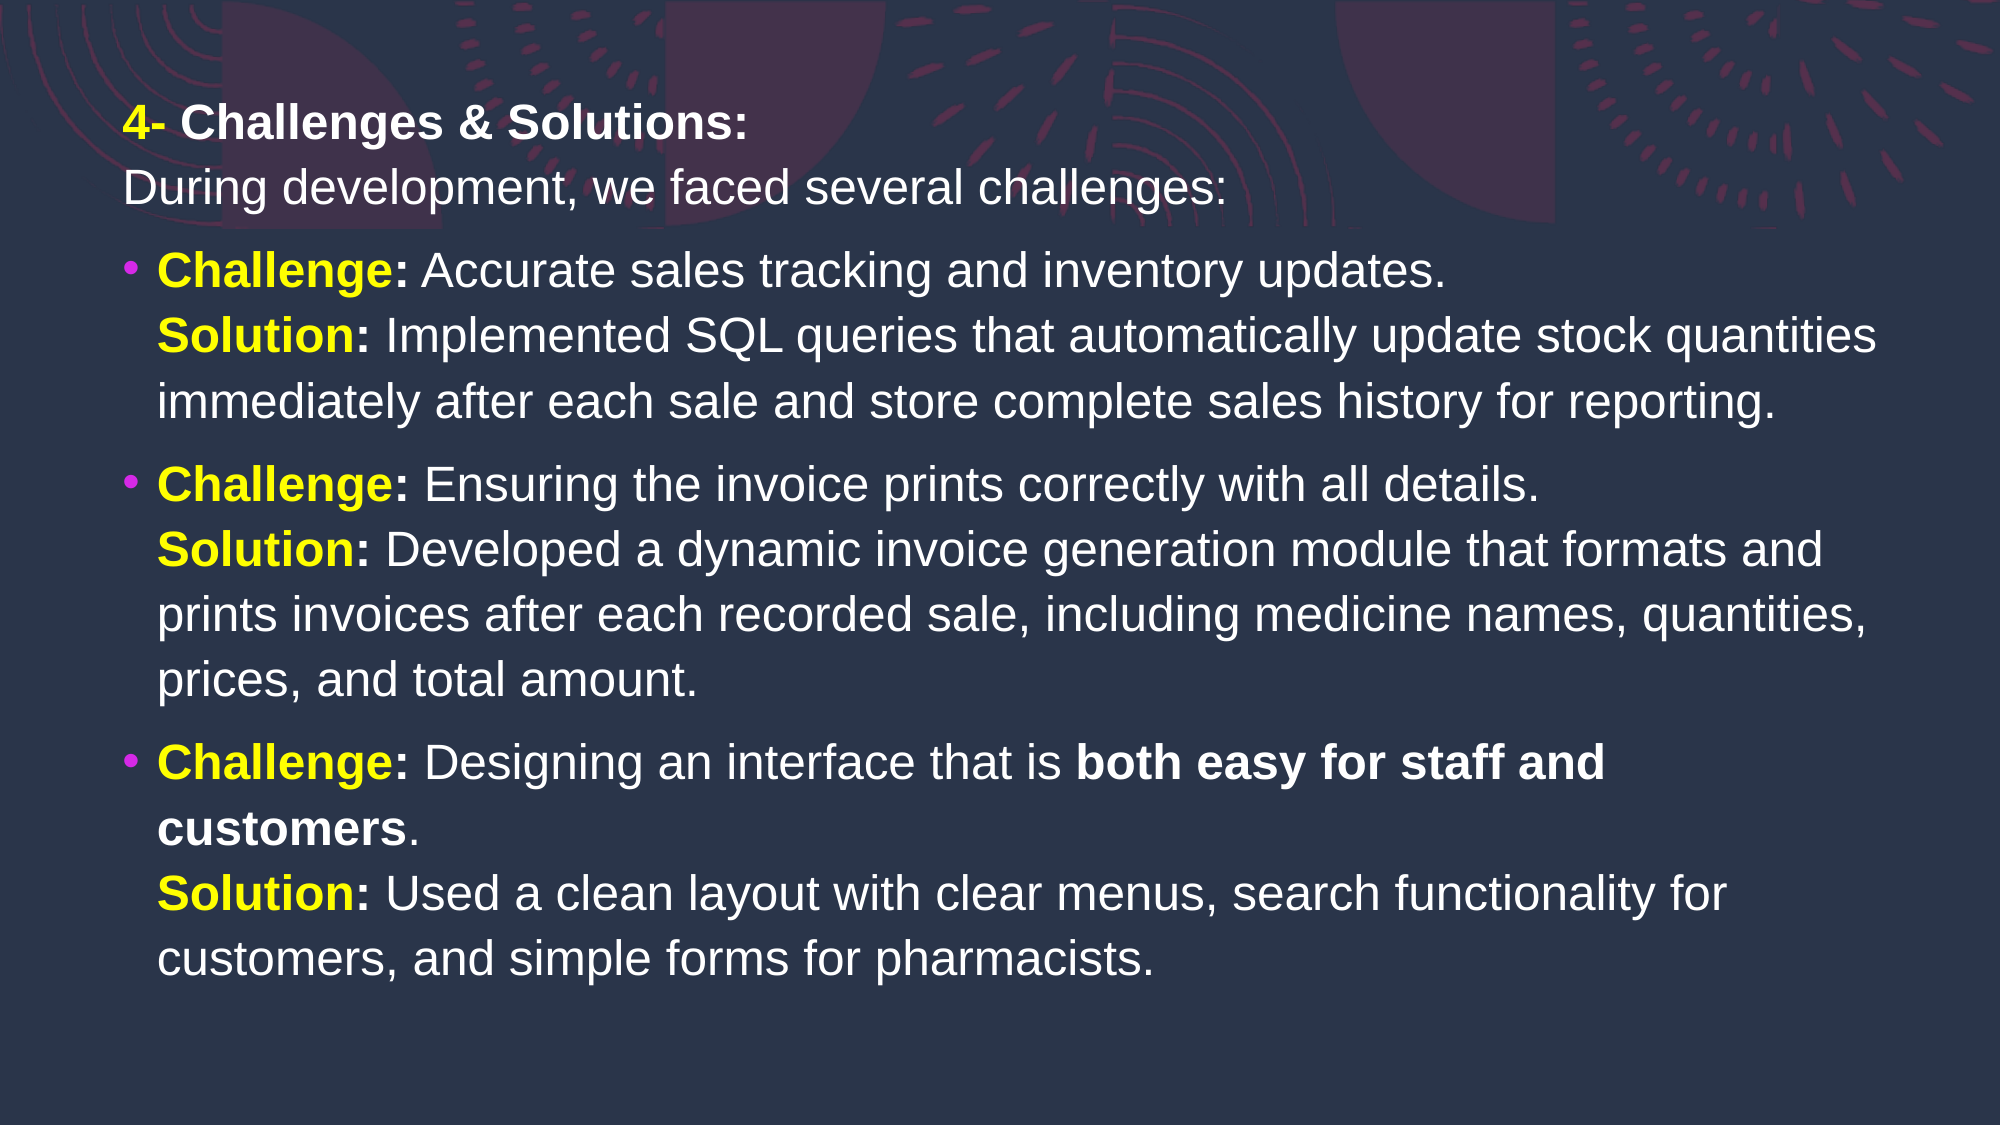

4- Challenges & Solutions:
During development, we faced several challenges:
Challenge: Accurate sales tracking and inventory updates.
Solution: Implemented SQL queries that automatically update stock quantities immediately after each sale and store complete sales history for reporting.
Challenge: Ensuring the invoice prints correctly with all details.
Solution: Developed a dynamic invoice generation module that formats and prints invoices after each recorded sale, including medicine names, quantities, prices, and total amount.
Challenge: Designing an interface that is both easy for staff and customers.
Solution: Used a clean layout with clear menus, search functionality for customers, and simple forms for pharmacists.